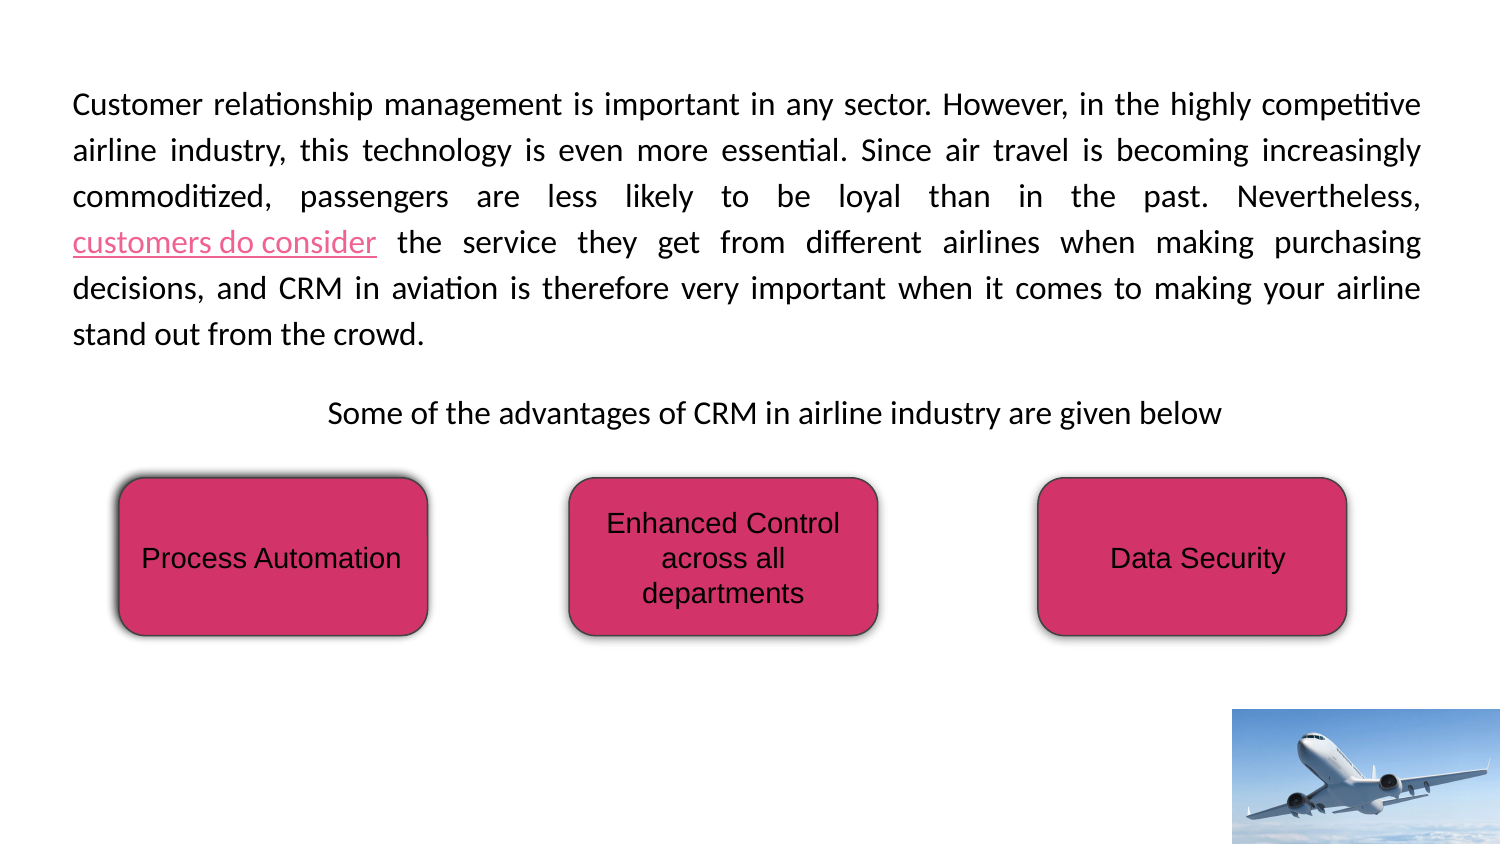

Customer relationship management is important in any sector. However, in the highly competitive airline industry, this technology is even more essential. Since air travel is becoming increasingly commoditized, passengers are less likely to be loyal than in the past. Nevertheless, customers do consider the service they get from different airlines when making purchasing decisions, and CRM in aviation is therefore very important when it comes to making your airline stand out from the crowd.
                                  Some of the advantages of CRM in airline industry are given below

Process Automation
Enhanced Control across all departments
      Data Security